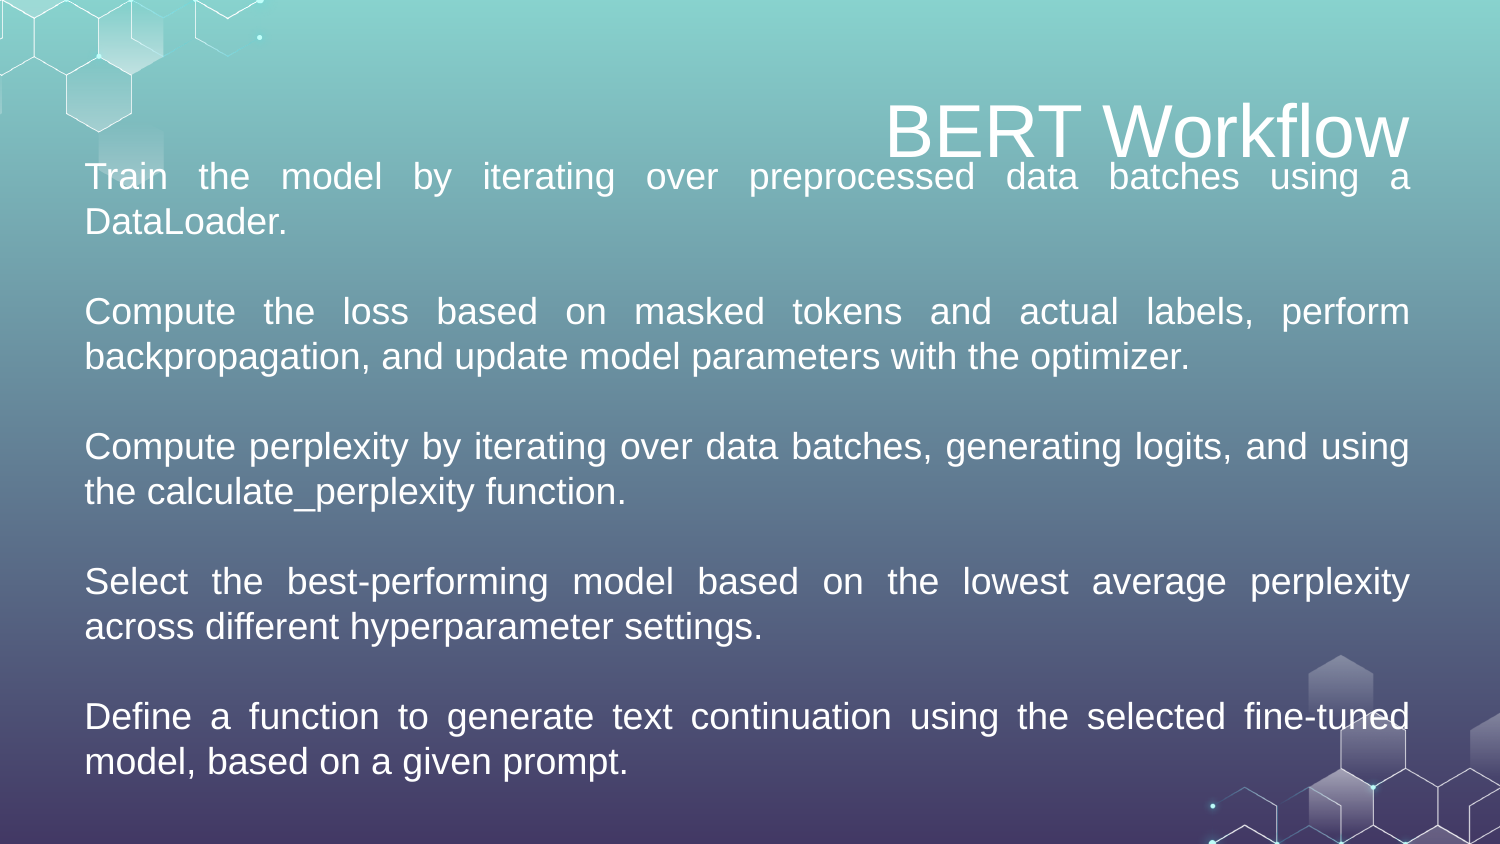

Train the model by iterating over preprocessed data batches using a DataLoader.

Compute the loss based on masked tokens and actual labels, perform backpropagation, and update model parameters with the optimizer.

Compute perplexity by iterating over data batches, generating logits, and using the calculate_perplexity function.

Select the best-performing model based on the lowest average perplexity across different hyperparameter settings.

Define a function to generate text continuation using the selected fine-tuned model, based on a given prompt.

# BERT Workflow